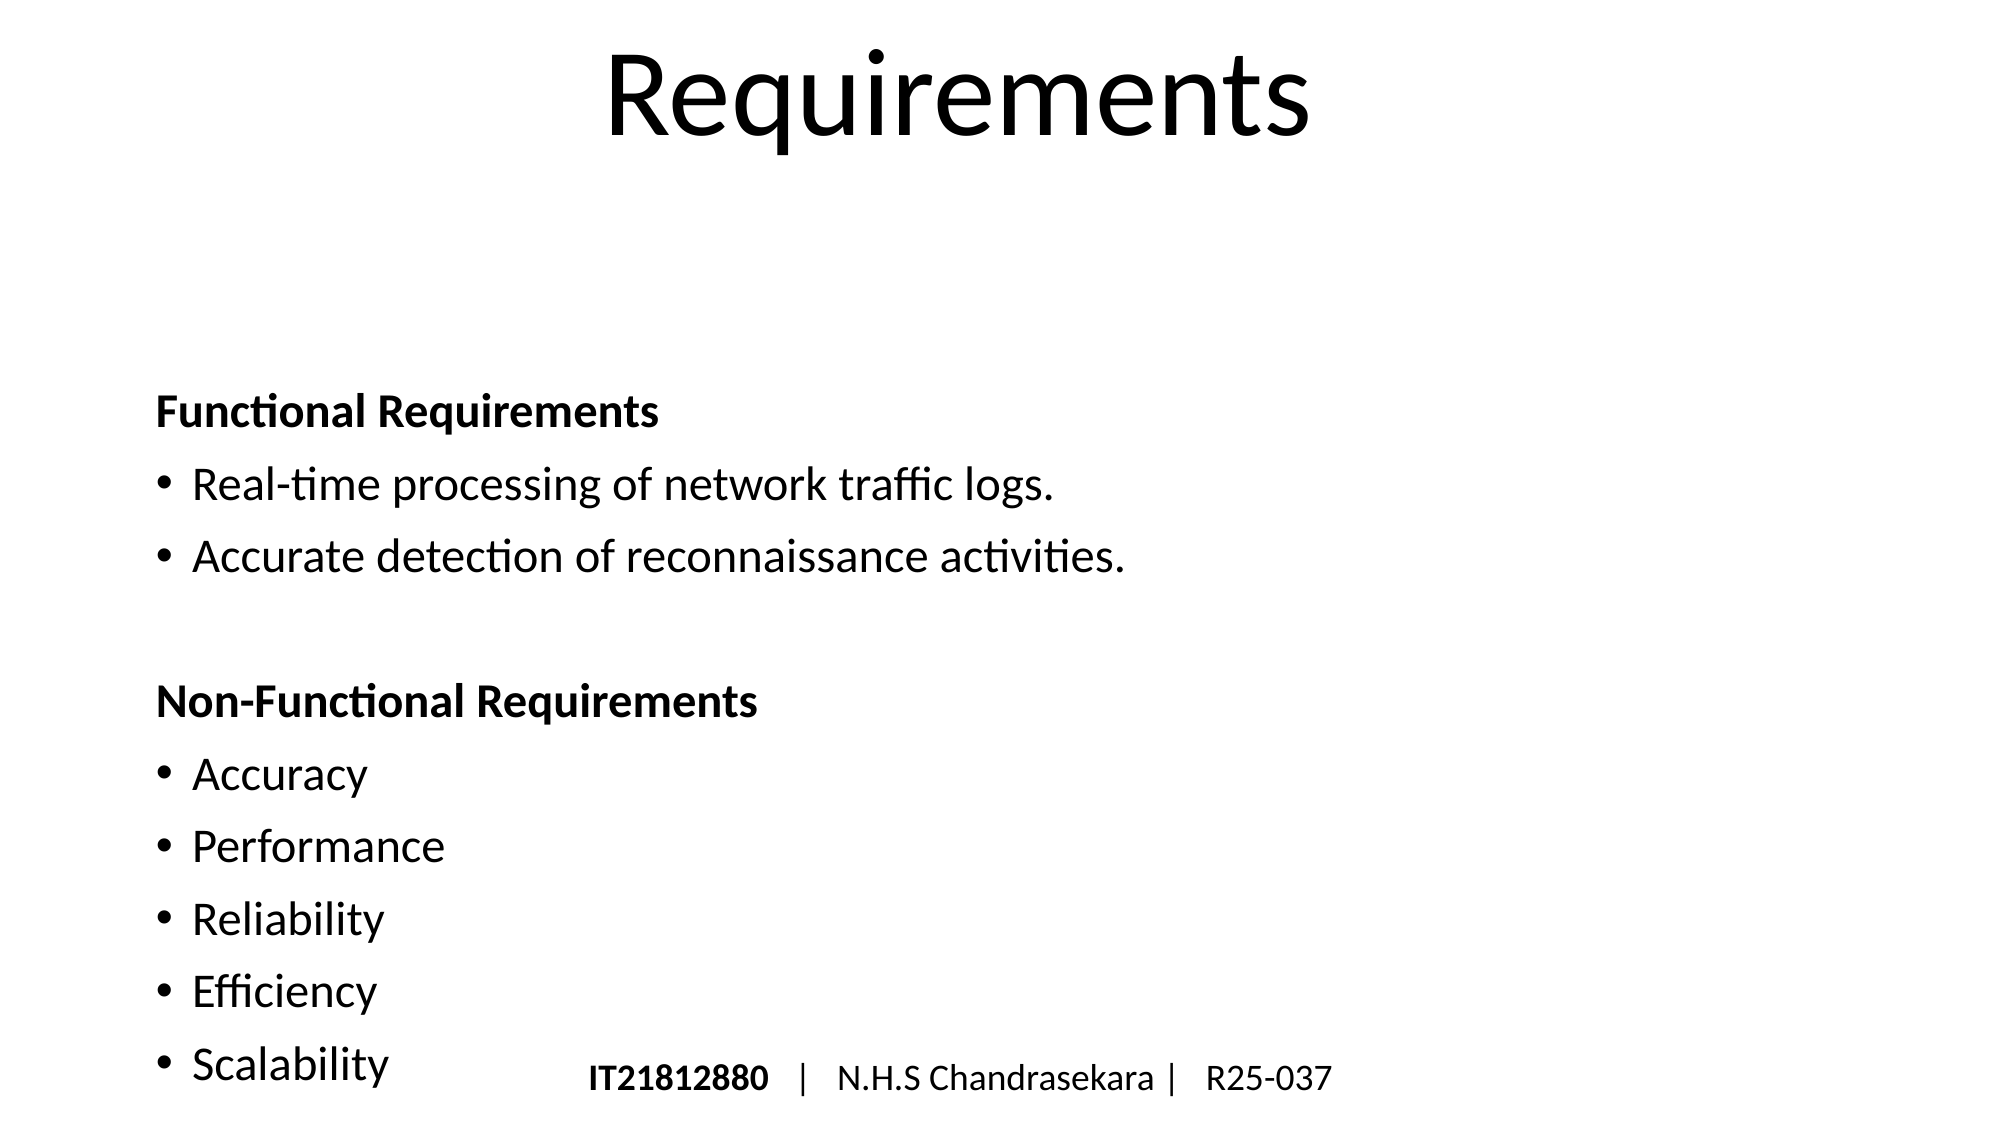

# Requirements
Functional Requirements
Real-time processing of network traffic logs.
Accurate detection of reconnaissance activities.

Non-Functional Requirements
Accuracy
Performance
Reliability
Efficiency
Scalability

IT21812880   |   N.H.S Chandrasekara |   R25-037